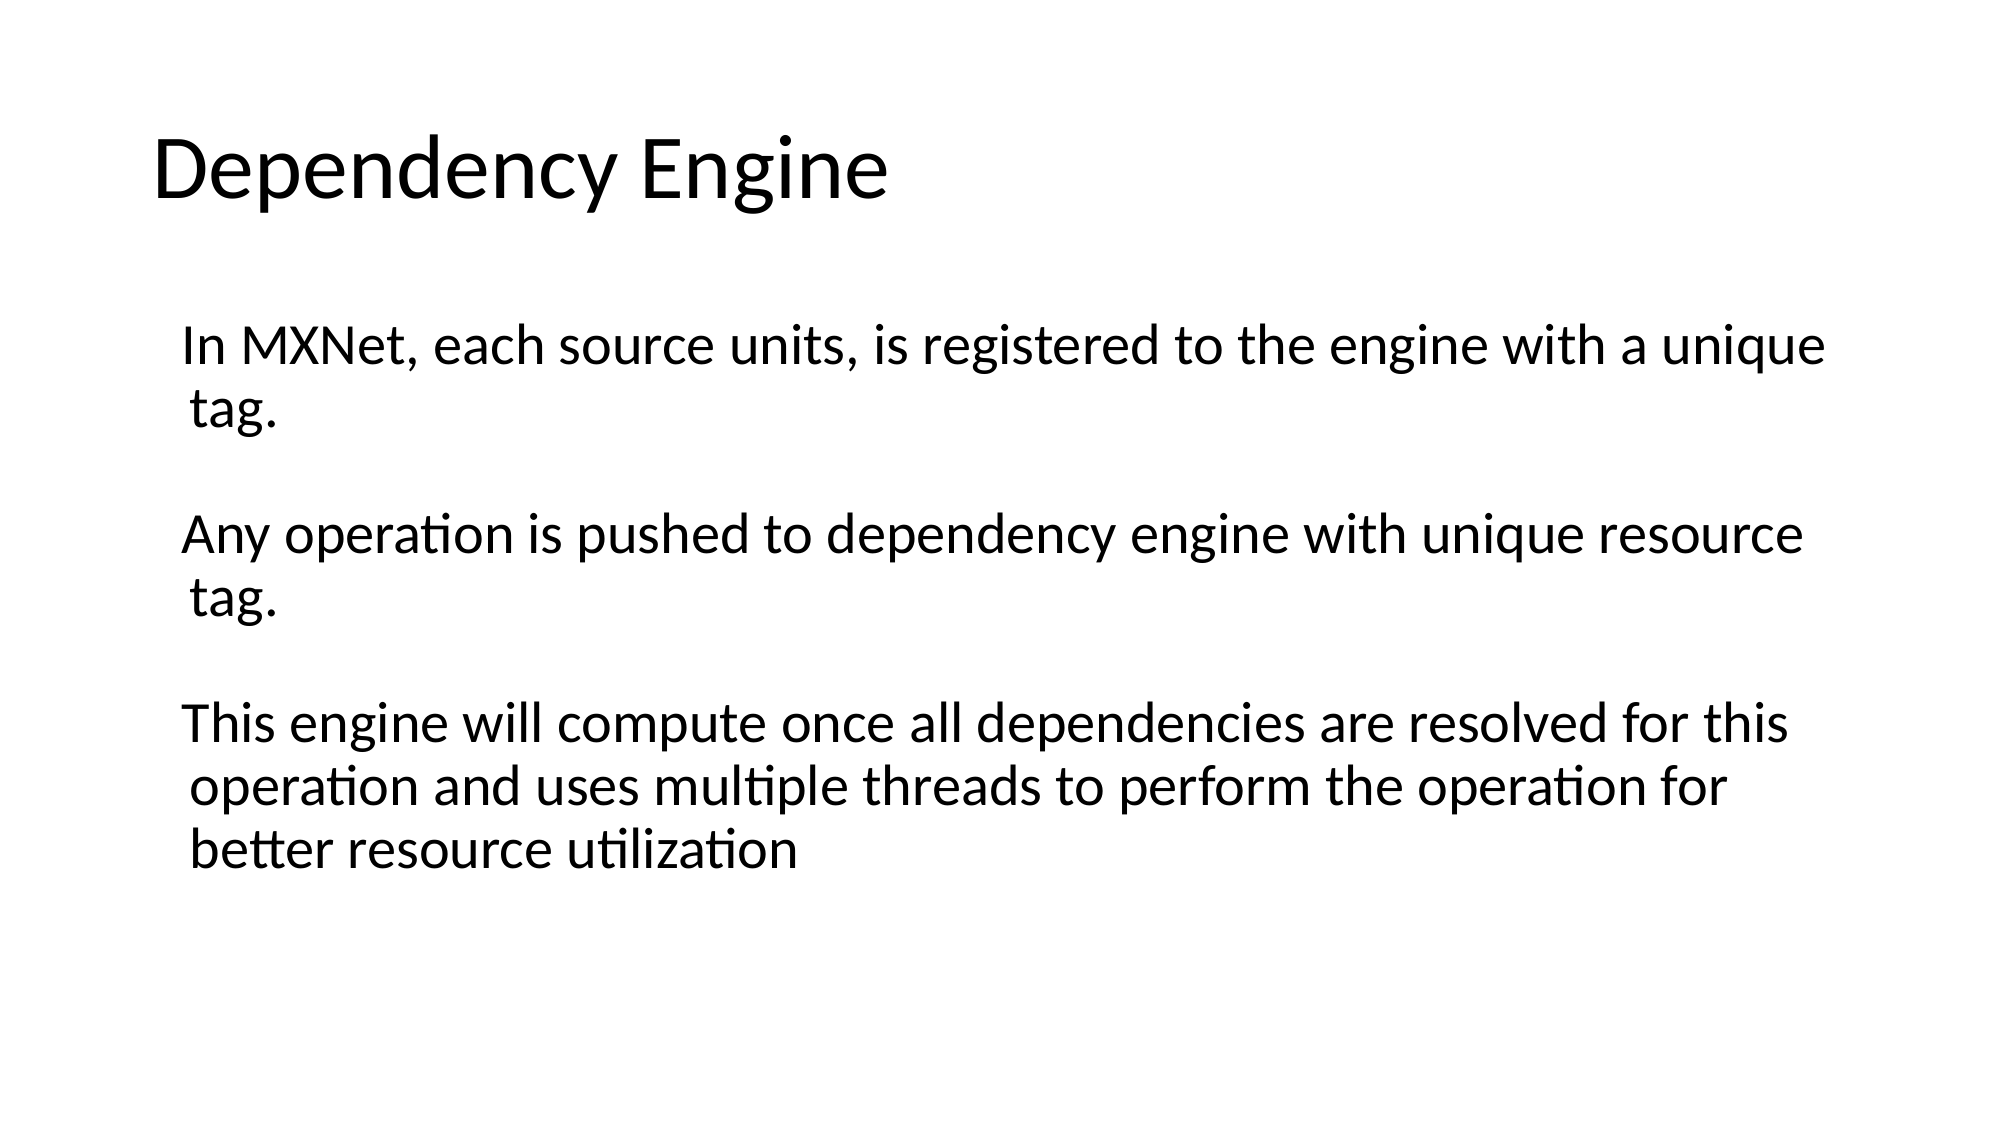

# Dependency Engine
In MXNet, each source units, is registered to the engine with a unique tag.

Any operation is pushed to dependency engine with unique resource tag.

This engine will compute once all dependencies are resolved for this operation and uses multiple threads to perform the operation for better resource utilization